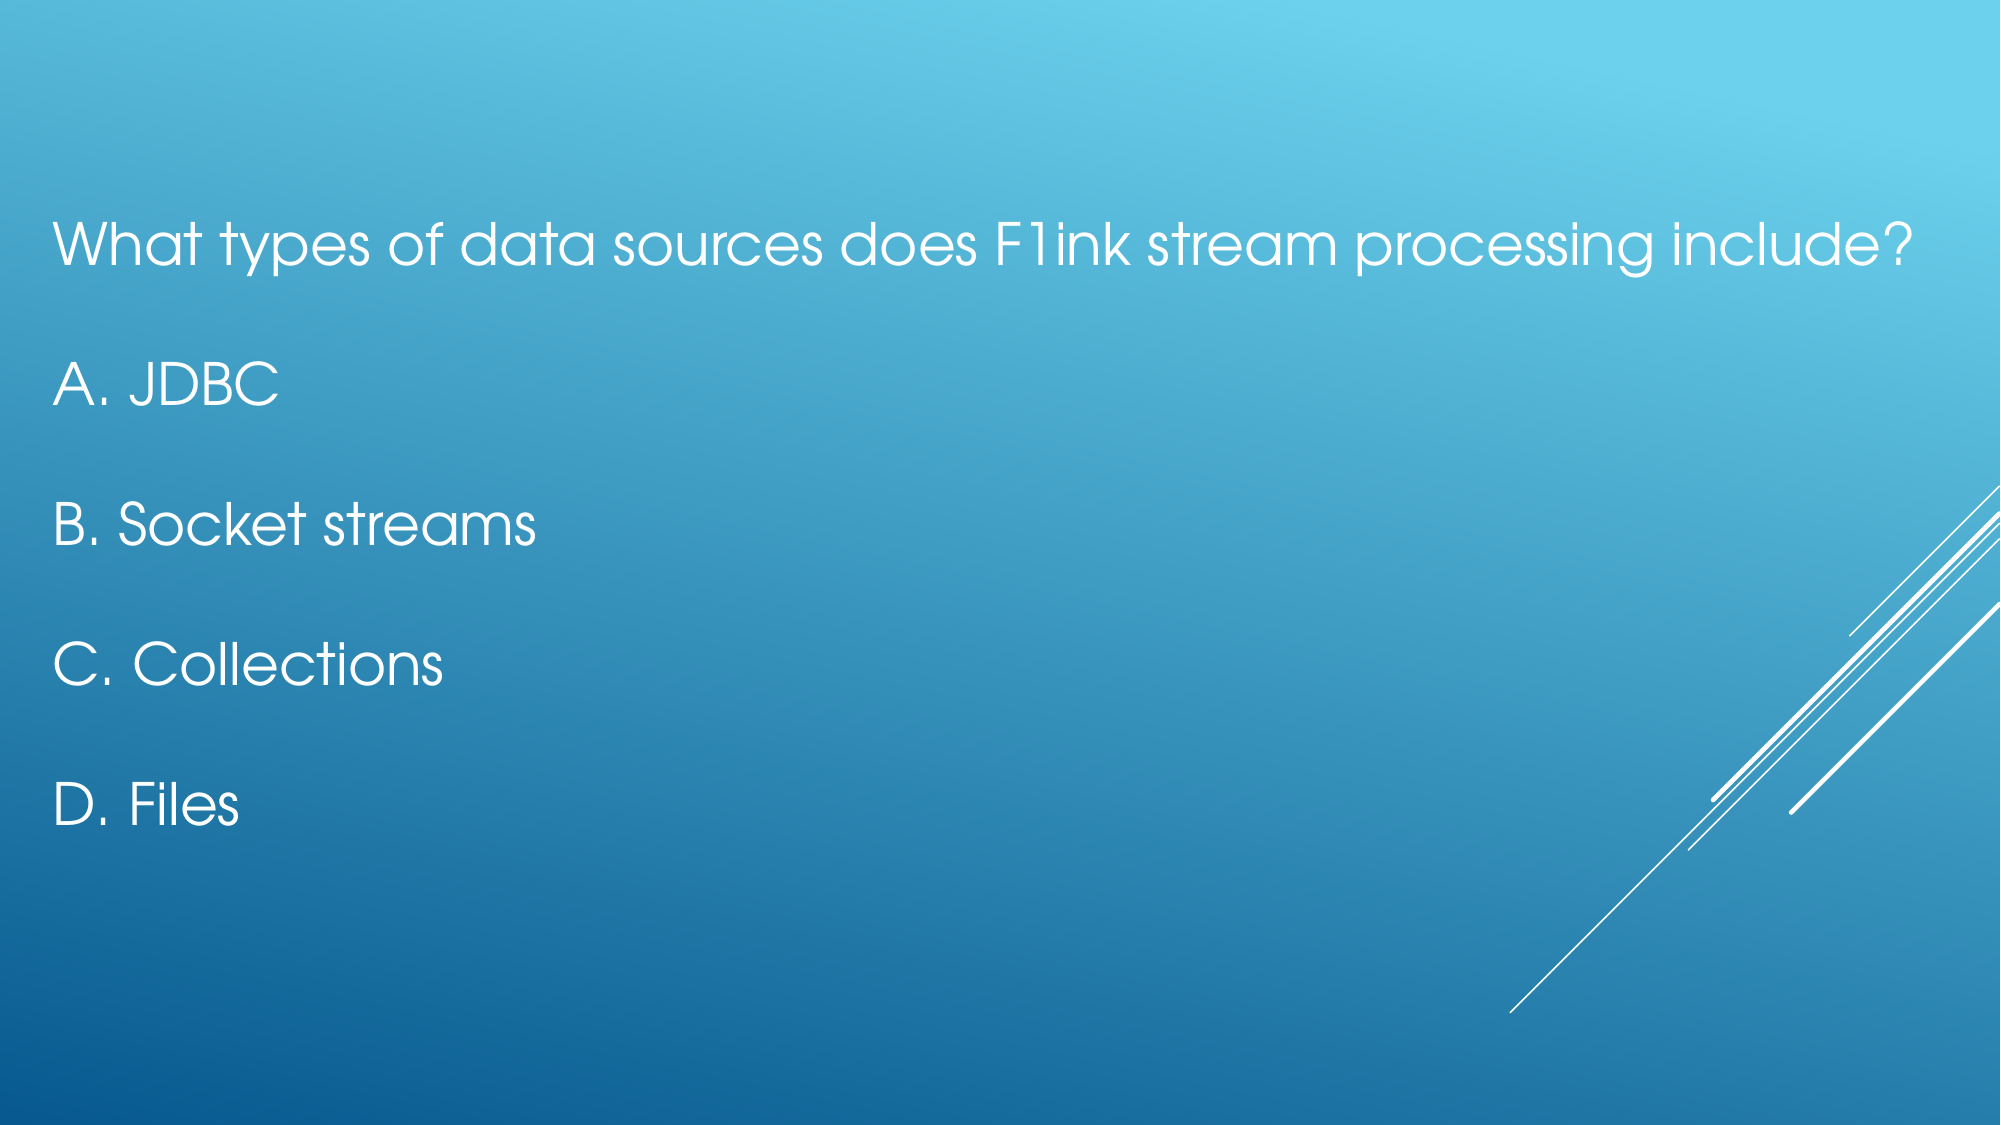

What types of data sources does F1ink stream processing include?

A. JDBC

B. Socket streams

C. Collections

D. Files